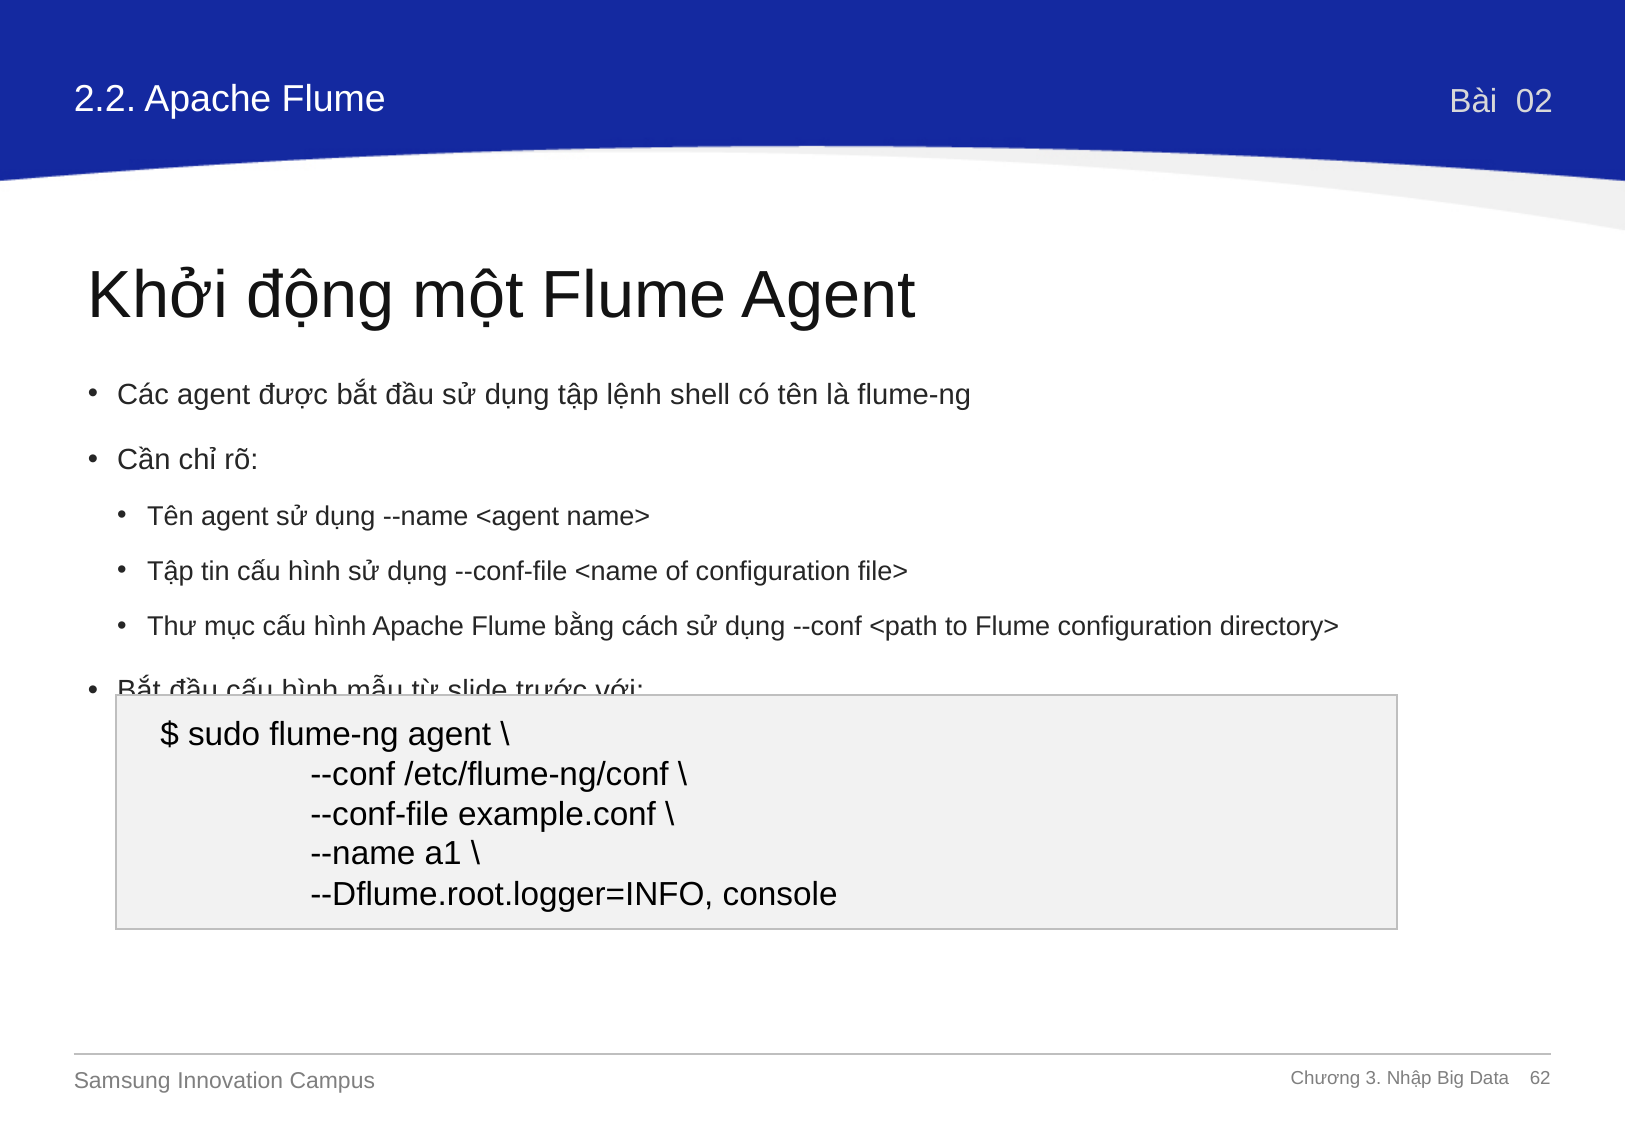

2.2. Apache Flume
Bài  02
Khởi động một Flume Agent
Các agent được bắt đầu sử dụng tập lệnh shell có tên là flume-ng
Cần chỉ rõ:
Tên agent sử dụng --name <agent name>
Tập tin cấu hình sử dụng --conf-file <name of configuration file>
Thư mục cấu hình Apache Flume bằng cách sử dụng --conf <path to Flume configuration directory>
Bắt đầu cấu hình mẫu từ slide trước với:
$ sudo flume-ng agent \
	--conf /etc/flume-ng/conf \
	--conf-file example.conf \
	--name a1 \
	--Dflume.root.logger=INFO, console